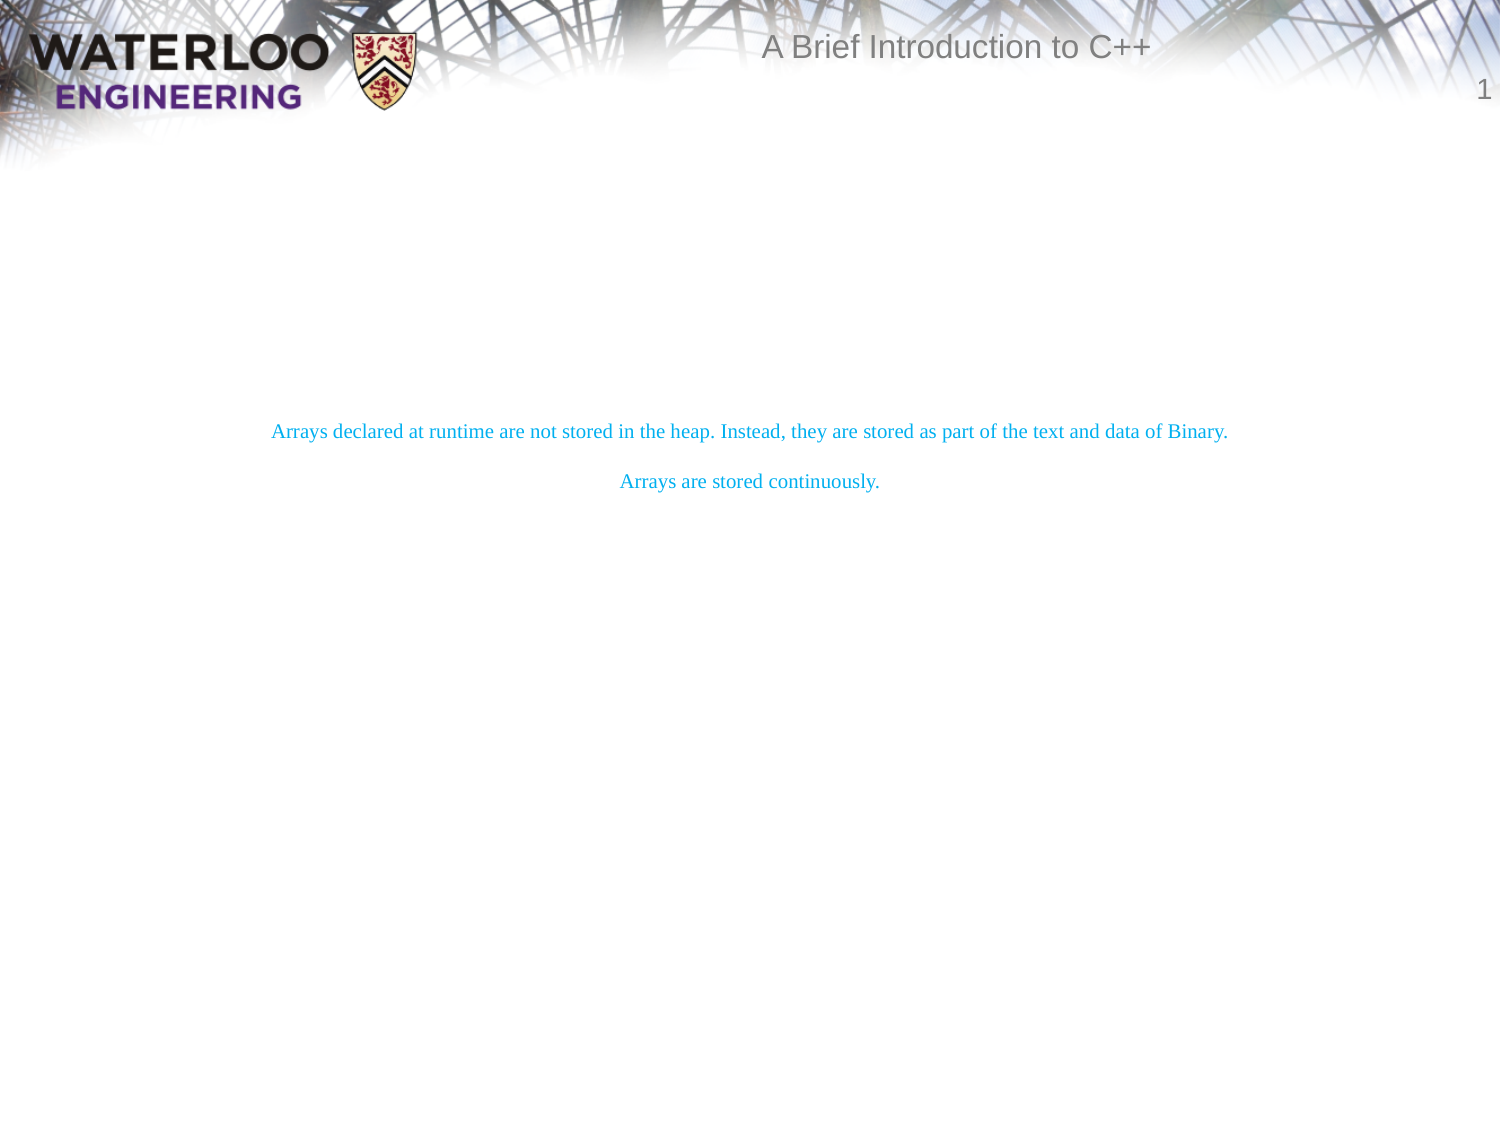

# Arrays declared at runtime are not stored in the heap. Instead, they are stored as part of the text and data of Binary. Arrays are stored continuously.